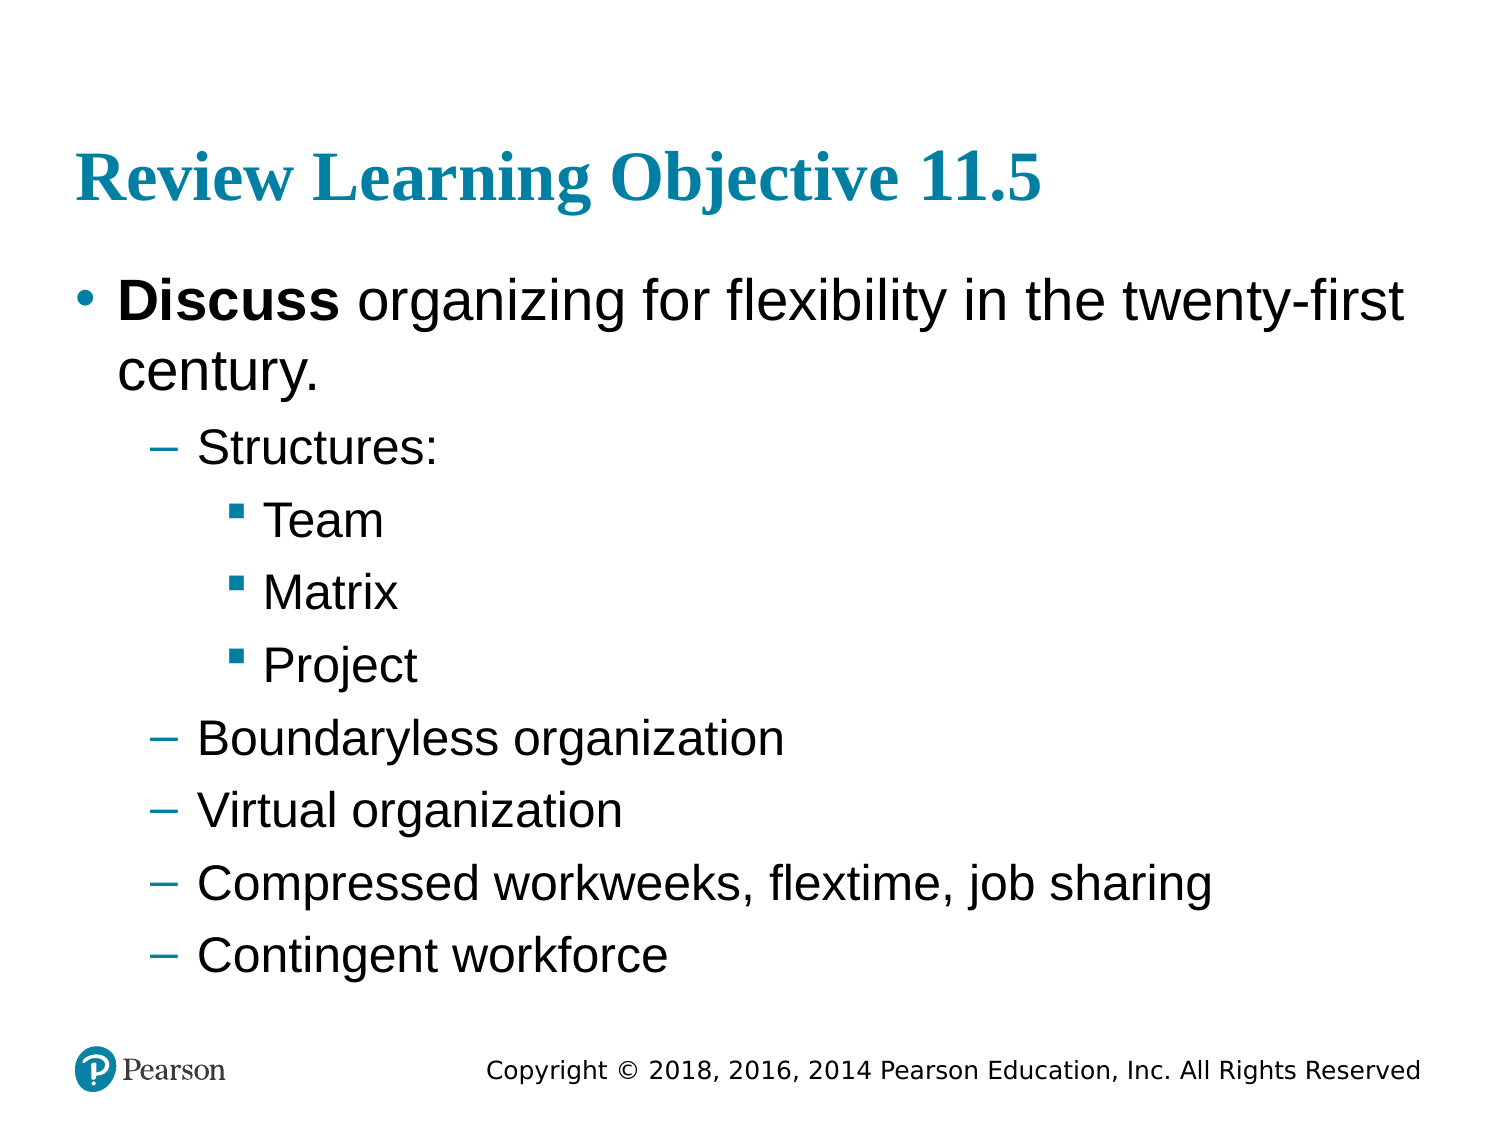

# Review Learning Objective 11.5
Discuss organizing for flexibility in the twenty-first century.
Structures:
Team
Matrix
Project
Boundaryless organization
Virtual organization
Compressed workweeks, flextime, job sharing
Contingent workforce